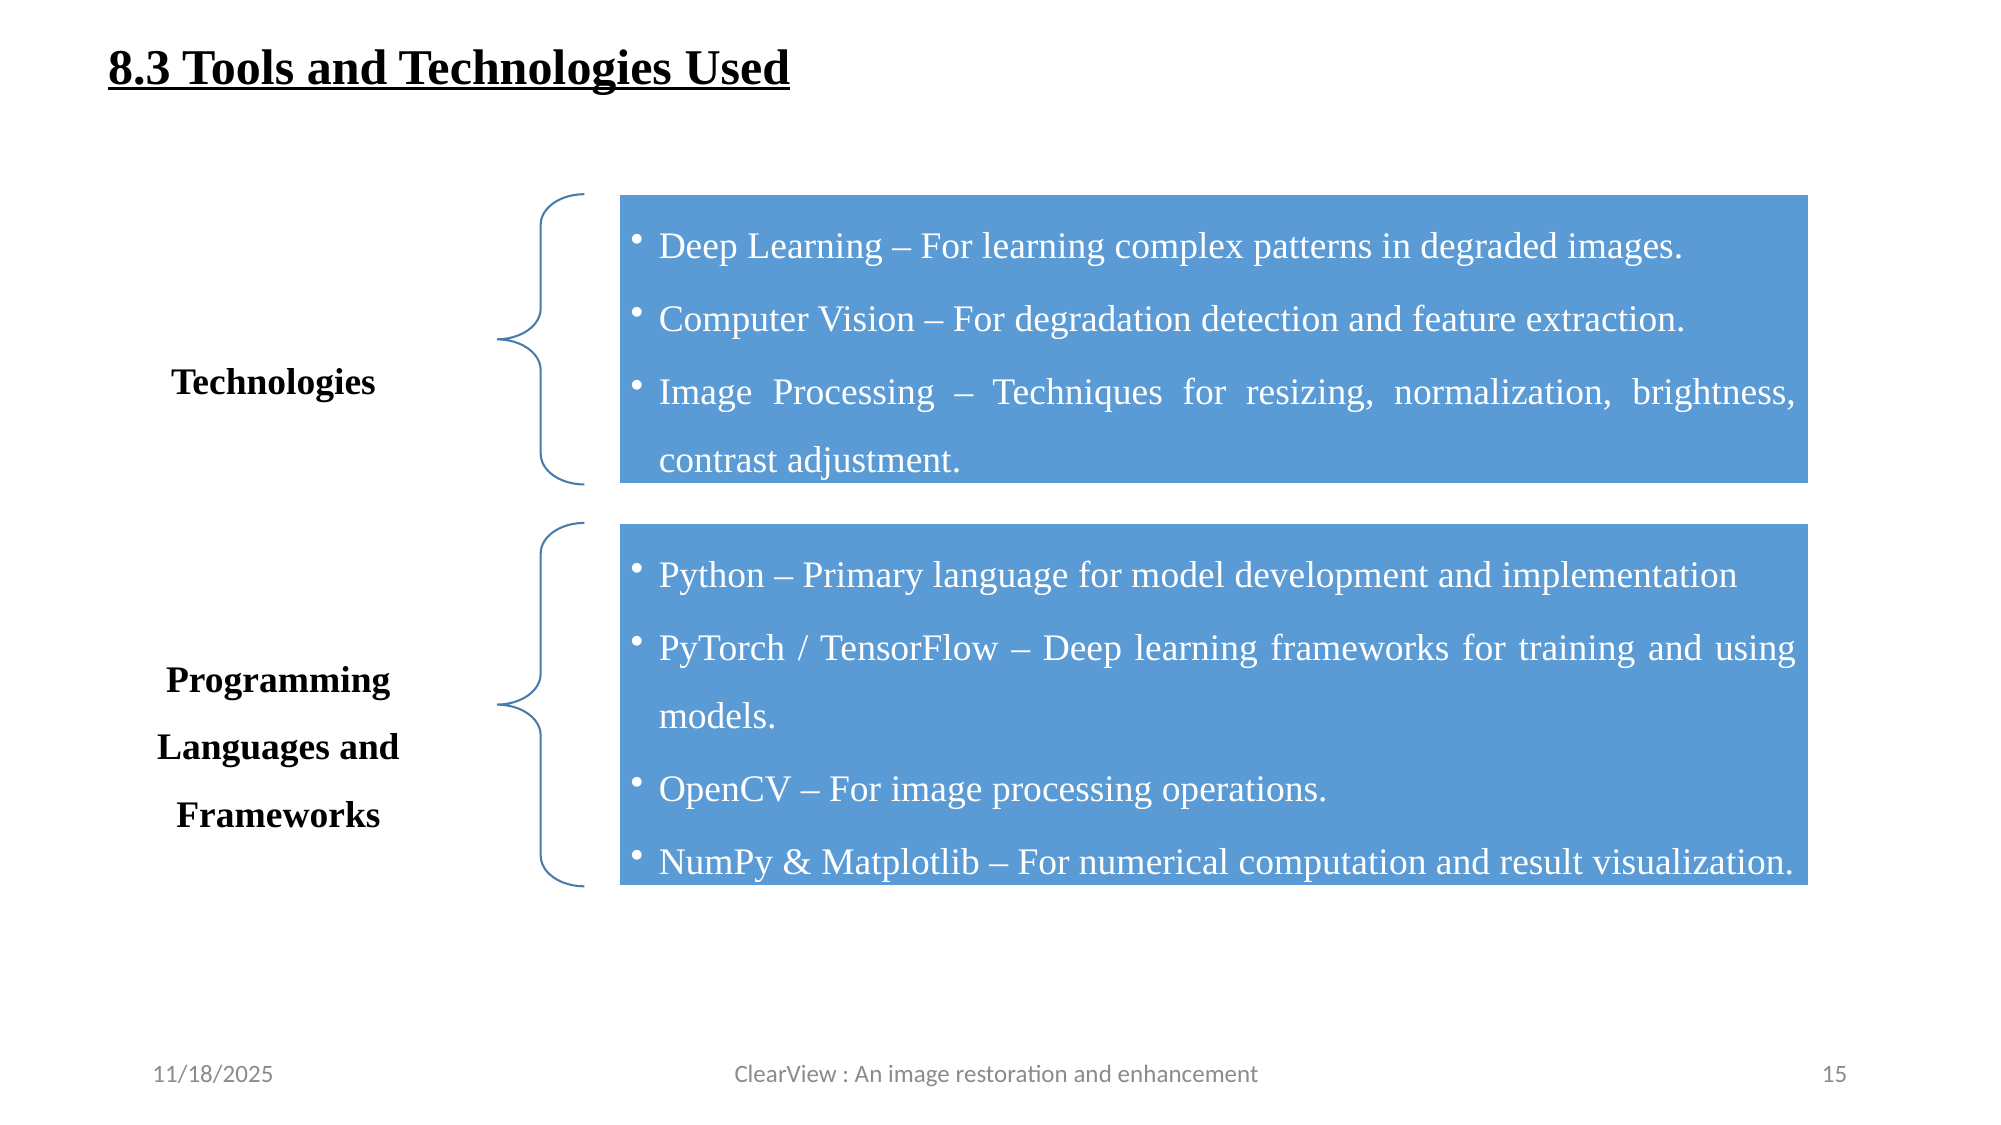

8.3 Tools and Technologies Used

Technologies
Deep Learning – For learning complex patterns in degraded images.
Computer Vision – For degradation detection and feature extraction.
Image Processing – Techniques for resizing, normalization, brightness, contrast adjustment.

Programming Languages and Frameworks
Python – Primary language for model development and implementation
PyTorch / TensorFlow – Deep learning frameworks for training and using models.
OpenCV – For image processing operations.
NumPy & Matplotlib – For numerical computation and result visualization.
11/18/2025
ClearView : An image restoration and enhancement
15